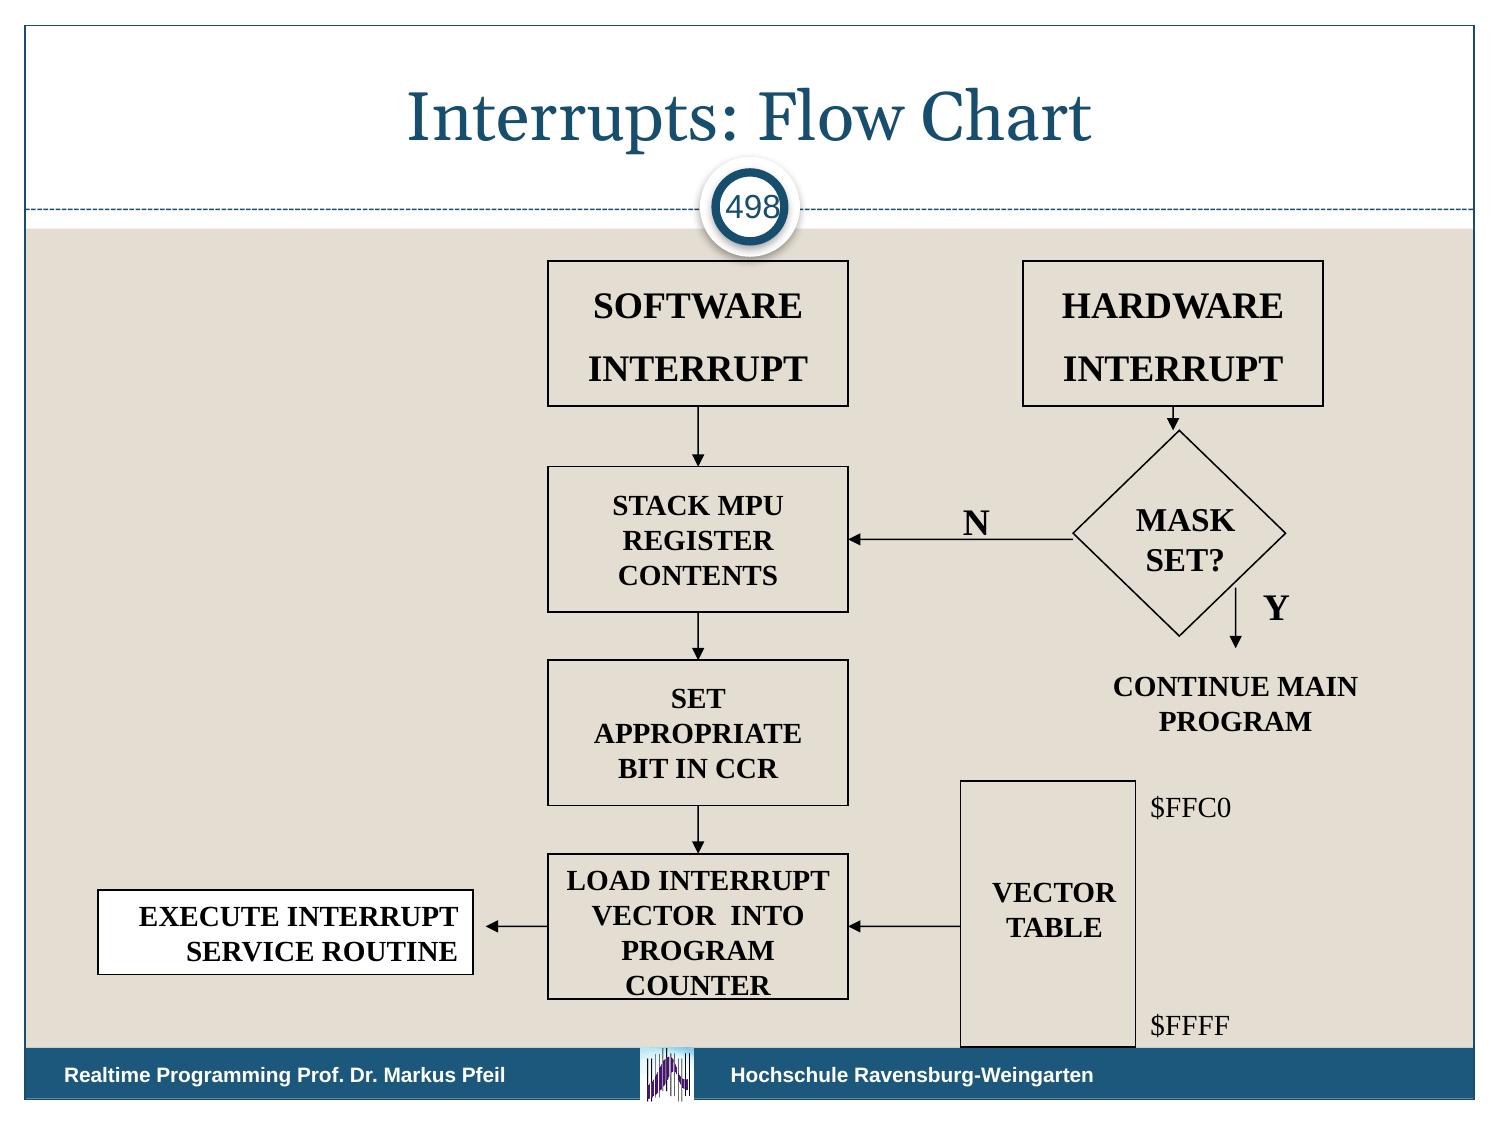

# Interrupts: Flow Chart
498

SOFTWARE
INTERRUPT
HARDWARE
INTERRUPT

STACK MPU REGISTER CONTENTS
N
MASK SET?

Y

CONTINUE MAIN PROGRAM
SET APPROPRIATE BIT IN CCR

VECTOR TABLE
$FFC0

LOAD INTERRUPT VECTOR  INTO PROGRAM COUNTER
EXECUTE INTERRUPT SERVICE ROUTINE

$FFFF
Realtime Programming Prof. Dr. Markus Pfeil